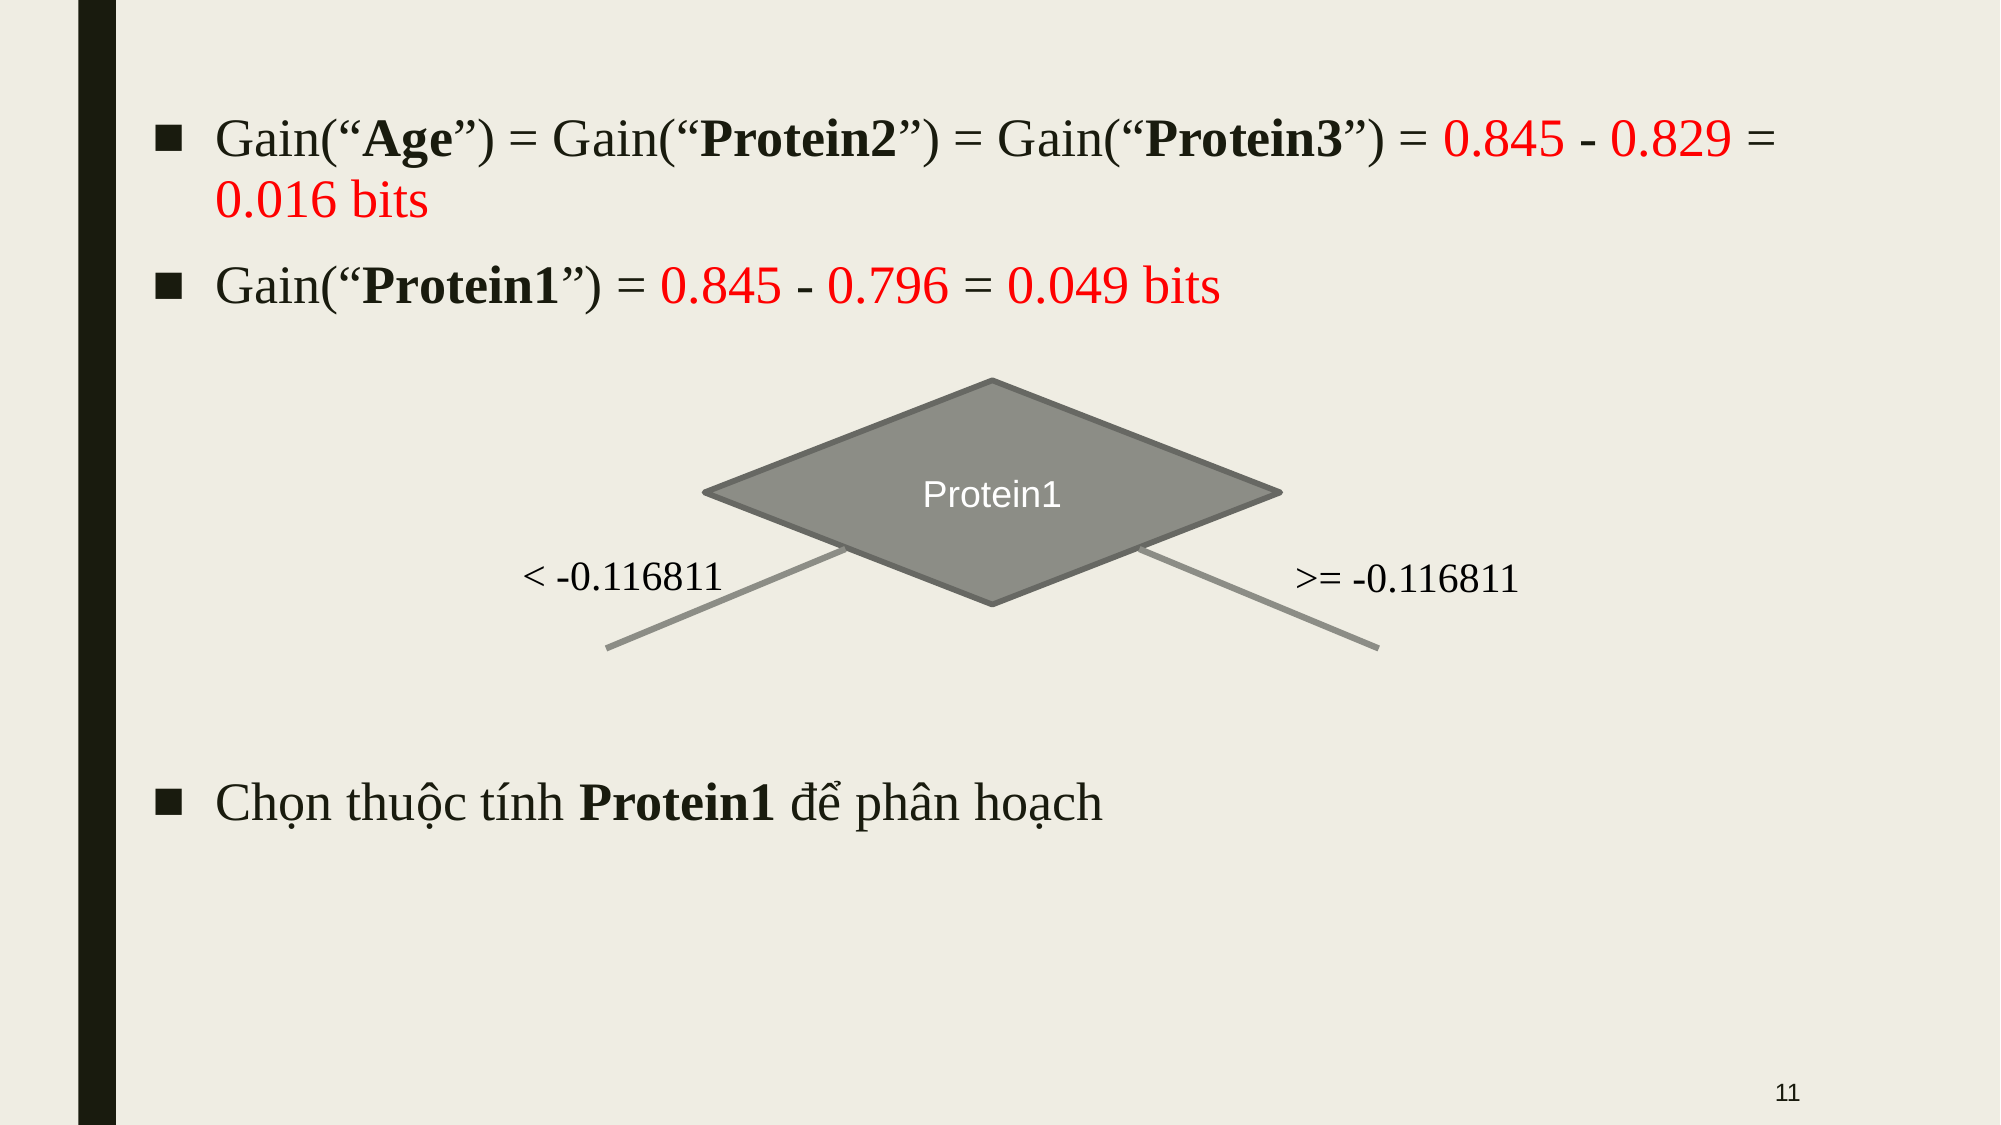

Gain(“Age”) = Gain(“Protein2”) = Gain(“Protein3”) = 0.845 - 0.829 = 0.016 bits
Gain(“Protein1”) = 0.845 - 0.796 = 0.049 bits

Chọn thuộc tính Protein1 để phân hoạch
Protein1
< -0.116811
>= -0.116811
11